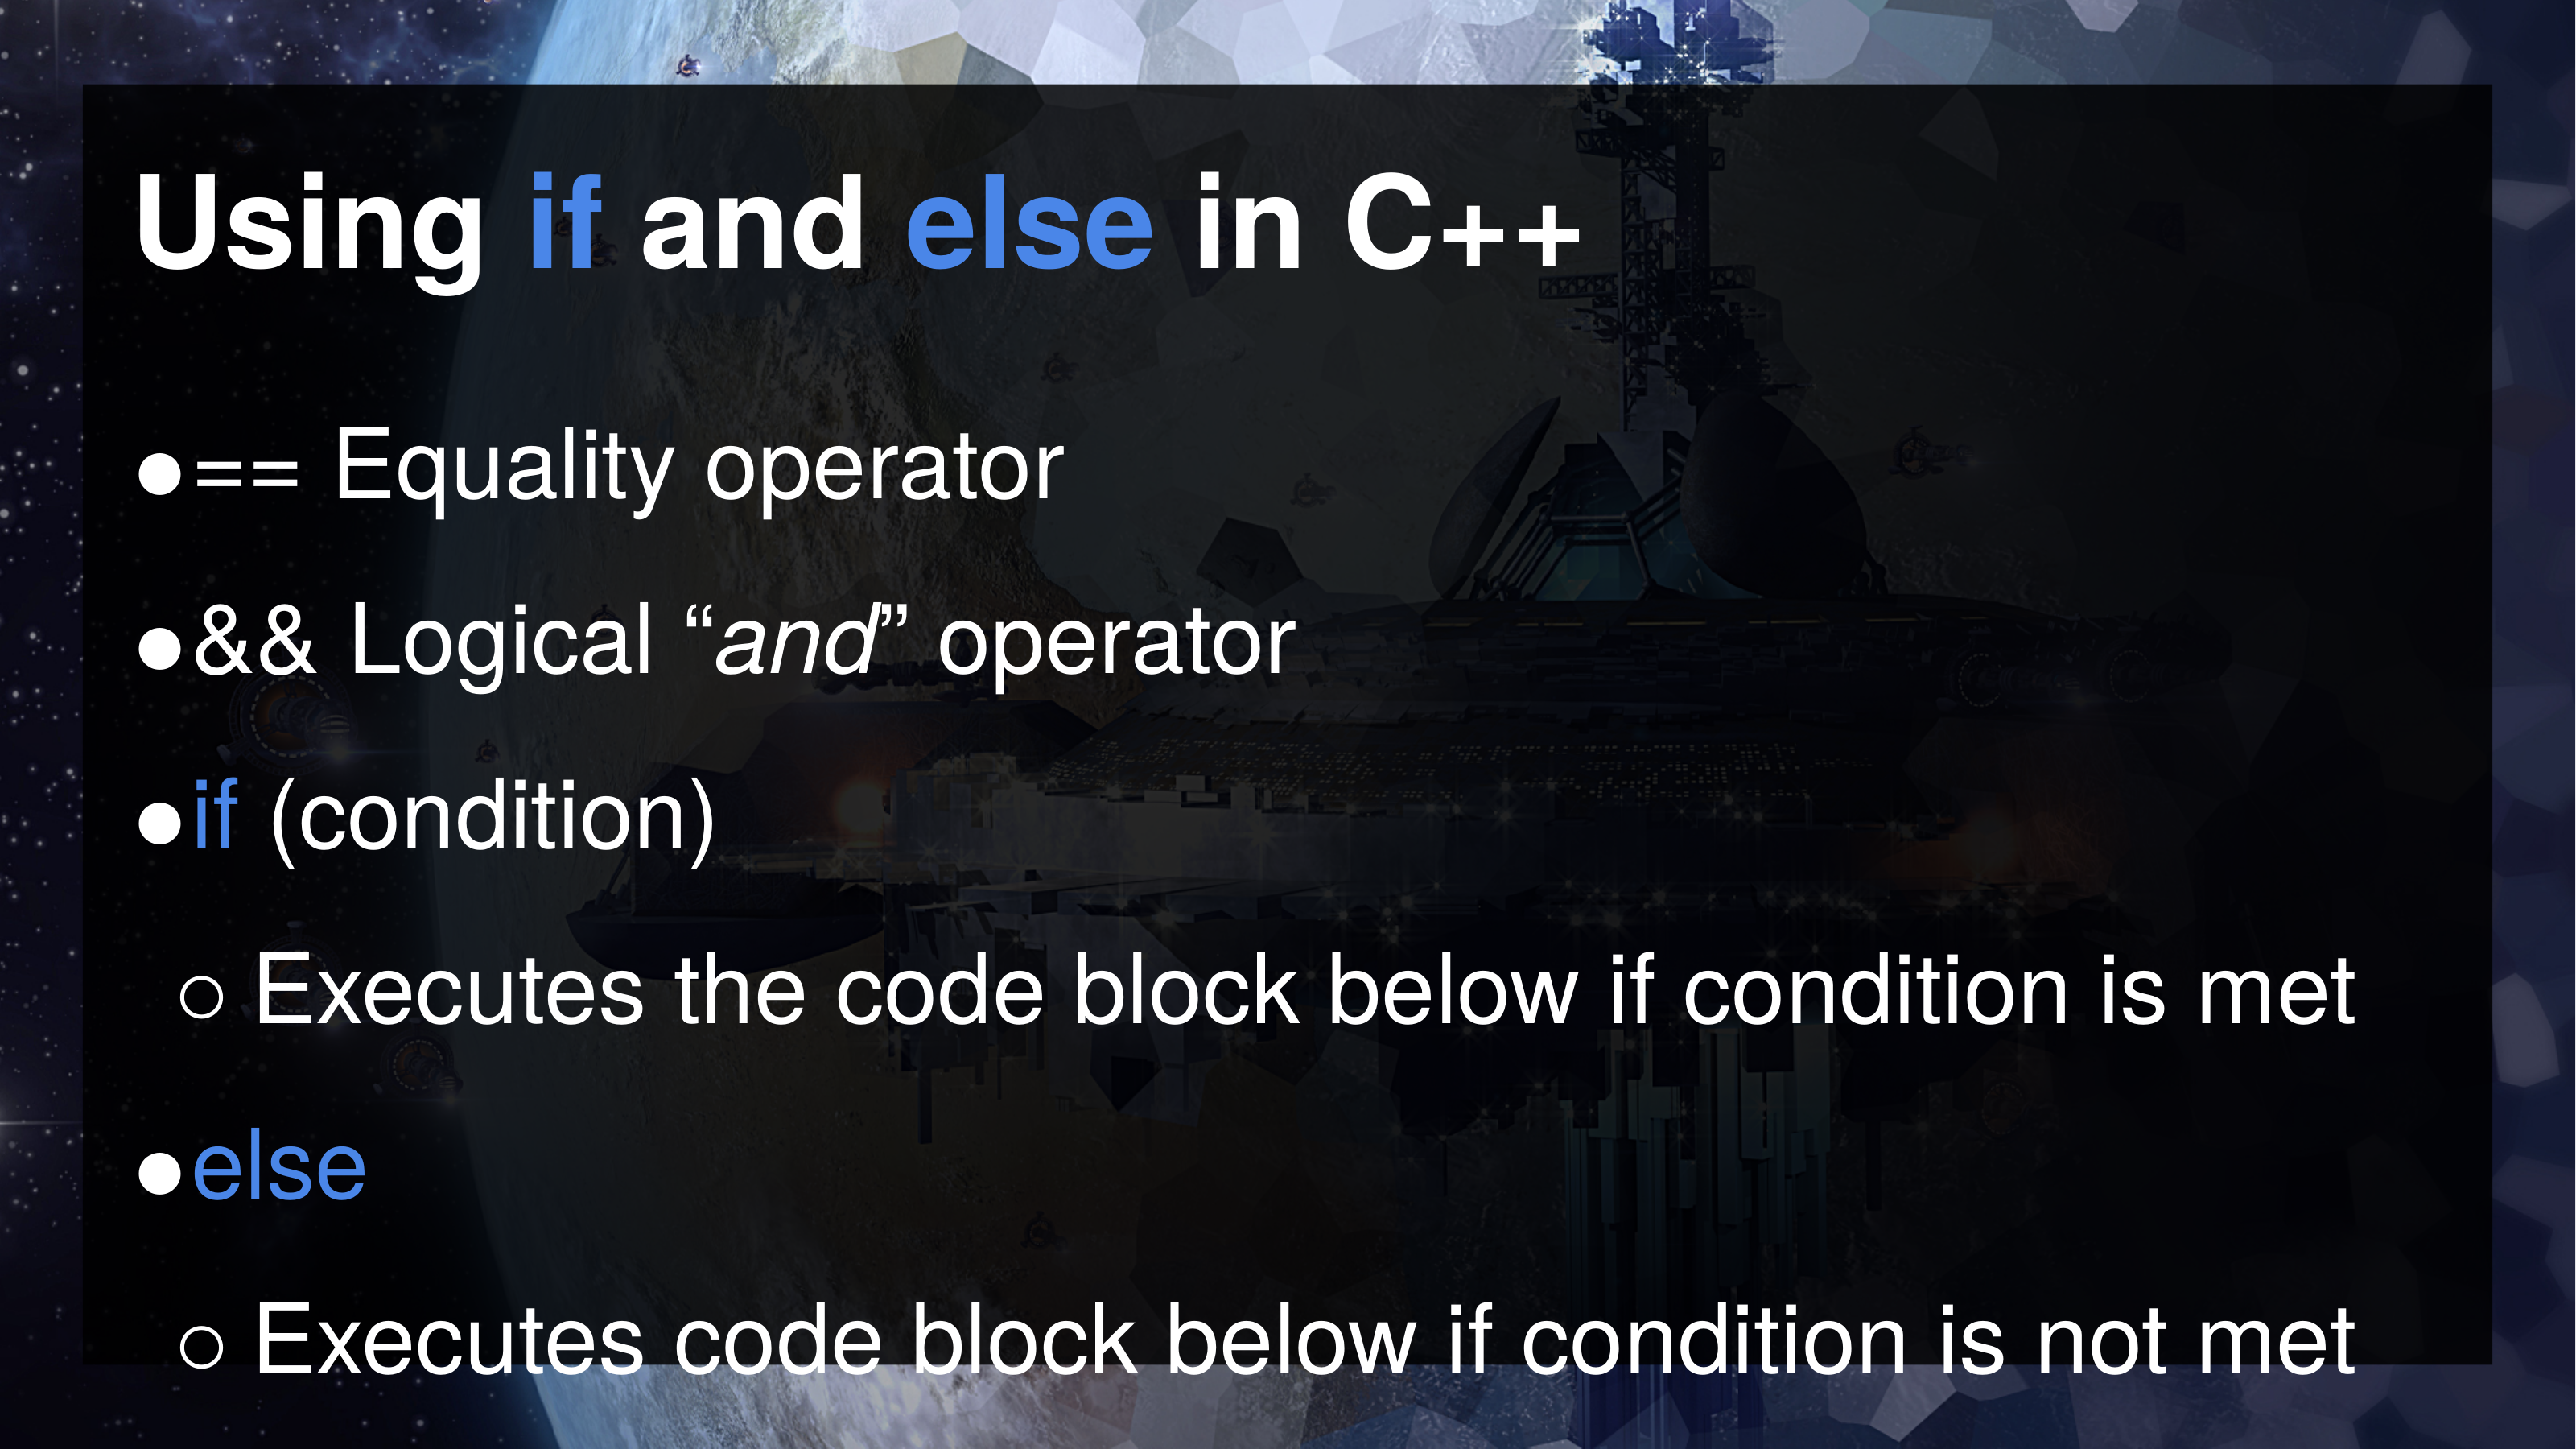

# Using if and else in C++
== Equality operator
&& Logical “and” operator
if (condition)
Executes the code block below if condition is met
else
Executes code block below if condition is not met